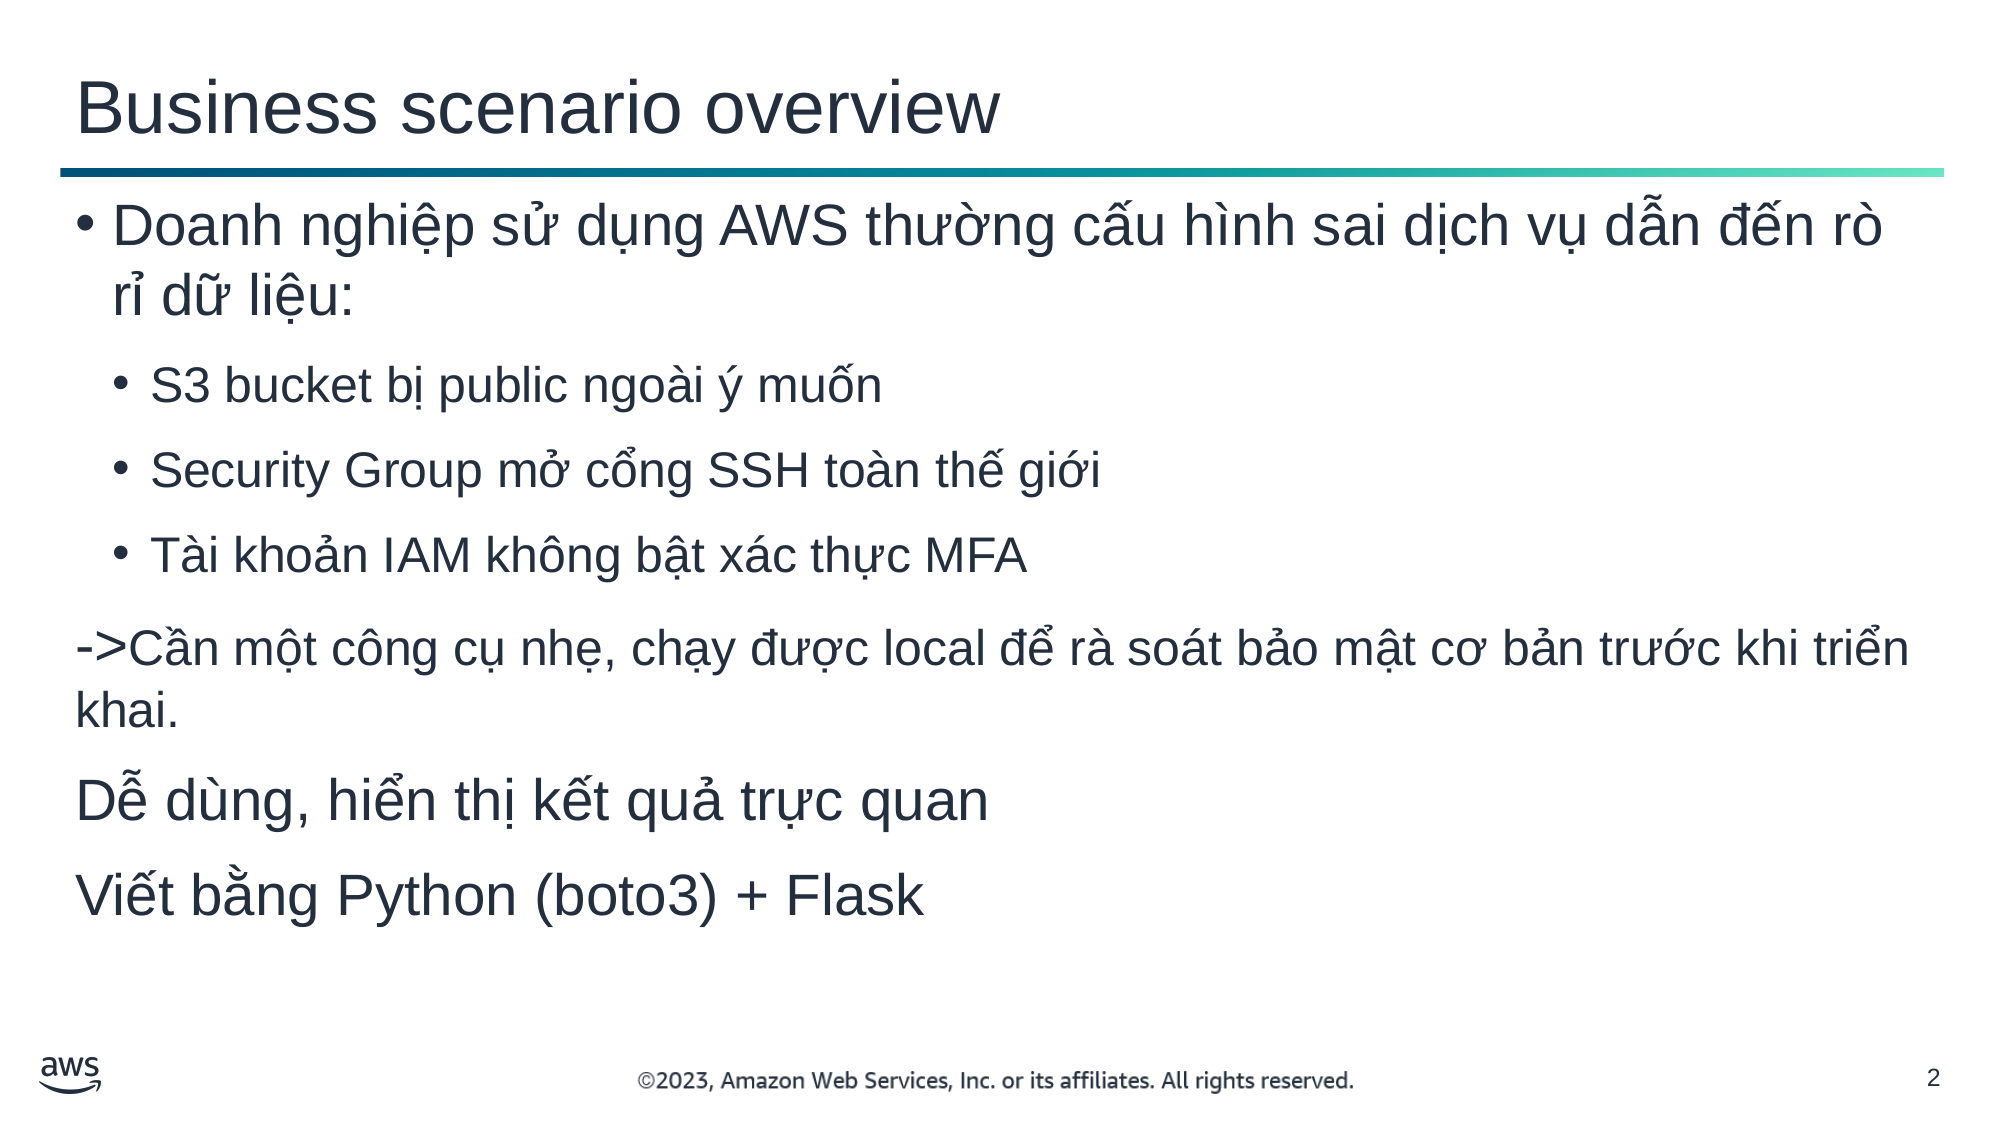

Business scenario overview
Doanh nghiệp sử dụng AWS thường cấu hình sai dịch vụ dẫn đến rò rỉ dữ liệu:
S3 bucket bị public ngoài ý muốn
Security Group mở cổng SSH toàn thế giới
Tài khoản IAM không bật xác thực MFA
->Cần một công cụ nhẹ, chạy được local để rà soát bảo mật cơ bản trước khi triển khai.
Dễ dùng, hiển thị kết quả trực quan
Viết bằng Python (boto3) + Flask
2